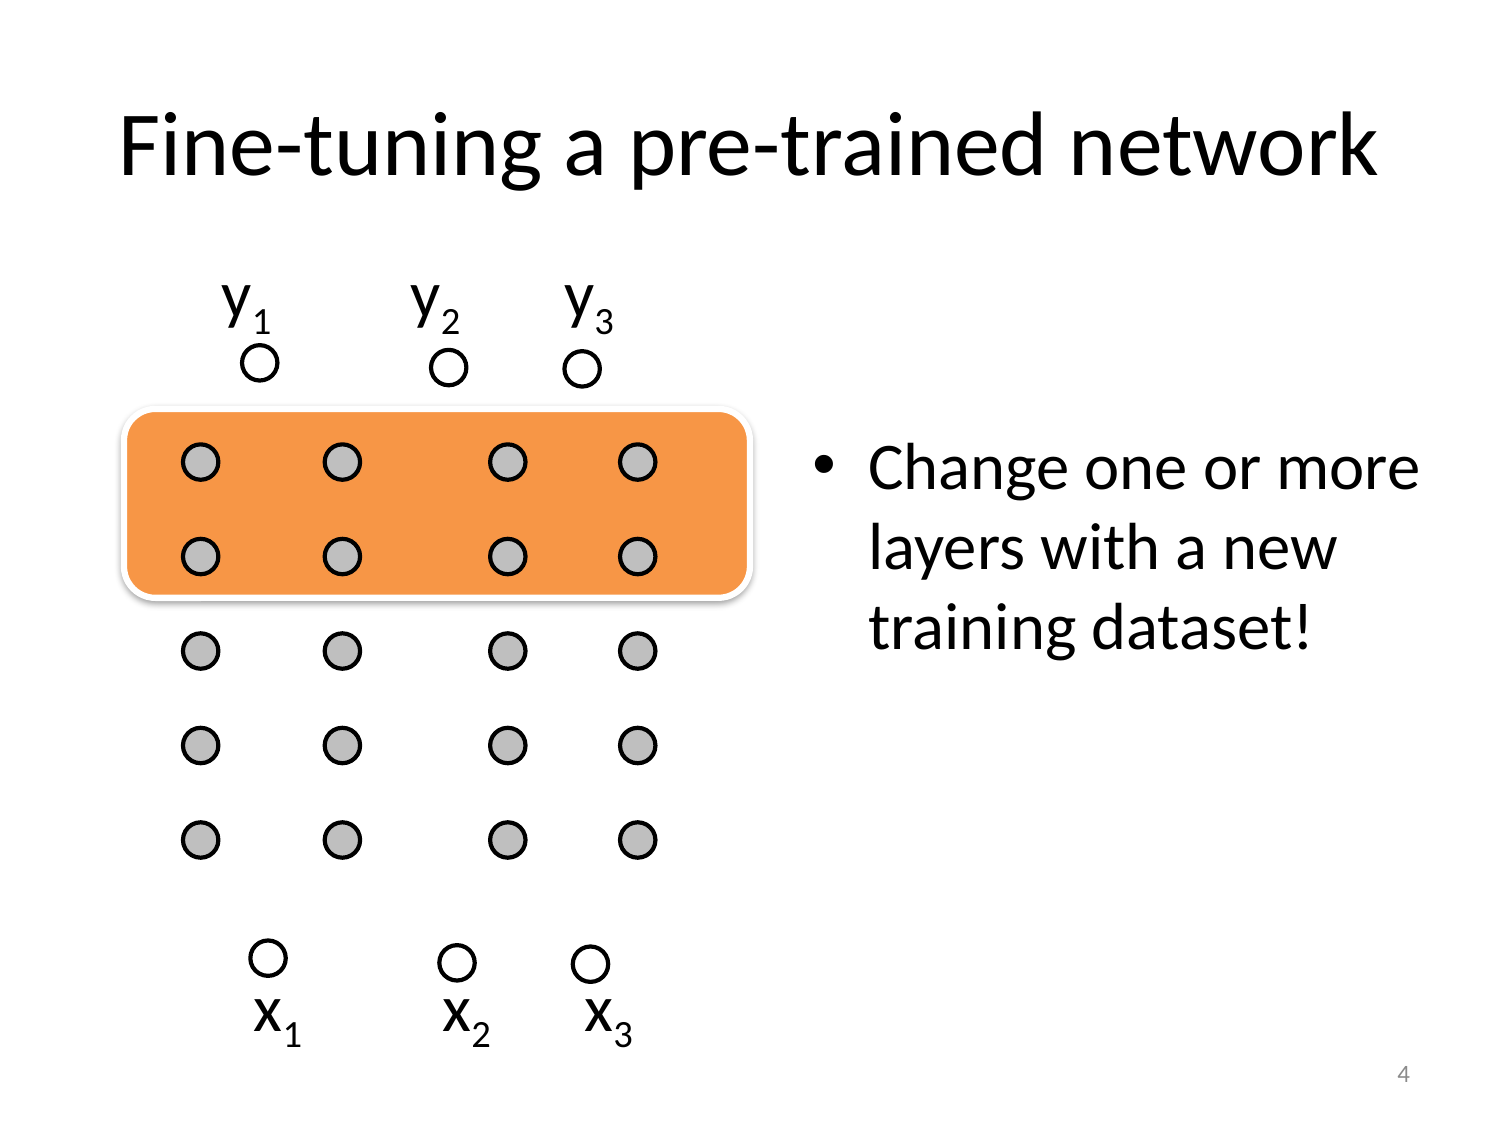

# Fine-tuning a pre-trained network
y1
y2
y3

Change one or more layers with a new training dataset!

x1
x2
x3

4